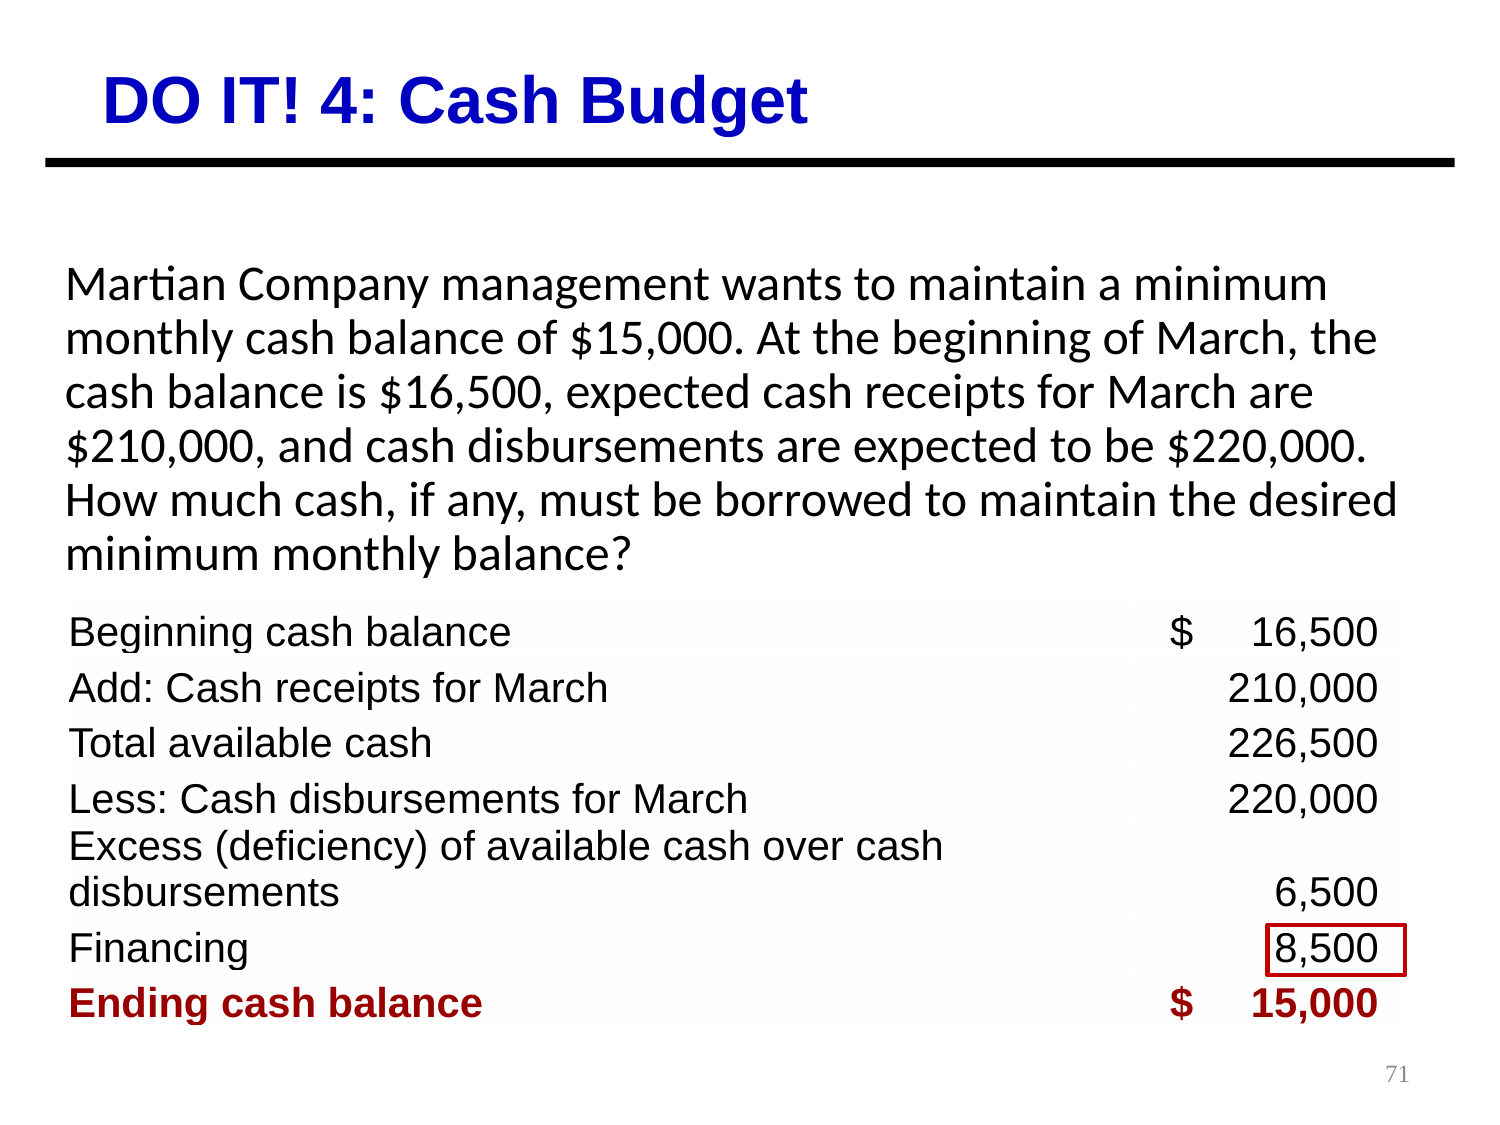

DO IT! 4: Cash Budget

Martian Company management wants to maintain a minimum monthly cash balance of $15,000. At the beginning of March, the cash balance is $16,500, expected cash receipts for March are $210,000, and cash disbursements are expected to be $220,000. How much cash, if any, must be borrowed to maintain the desired minimum monthly balance?
| Beginning cash balance | $ 16,500 |
| --- | --- |
| Add: Cash receipts for March | 210,000 |
| Total available cash | 226,500 |
| Less: Cash disbursements for March | 220,000 |
| Excess (deficiency) of available cash over cash disbursements | 6,500 |
| Financing | 8,500 |
| Ending cash balance | $ 15,000 |

71